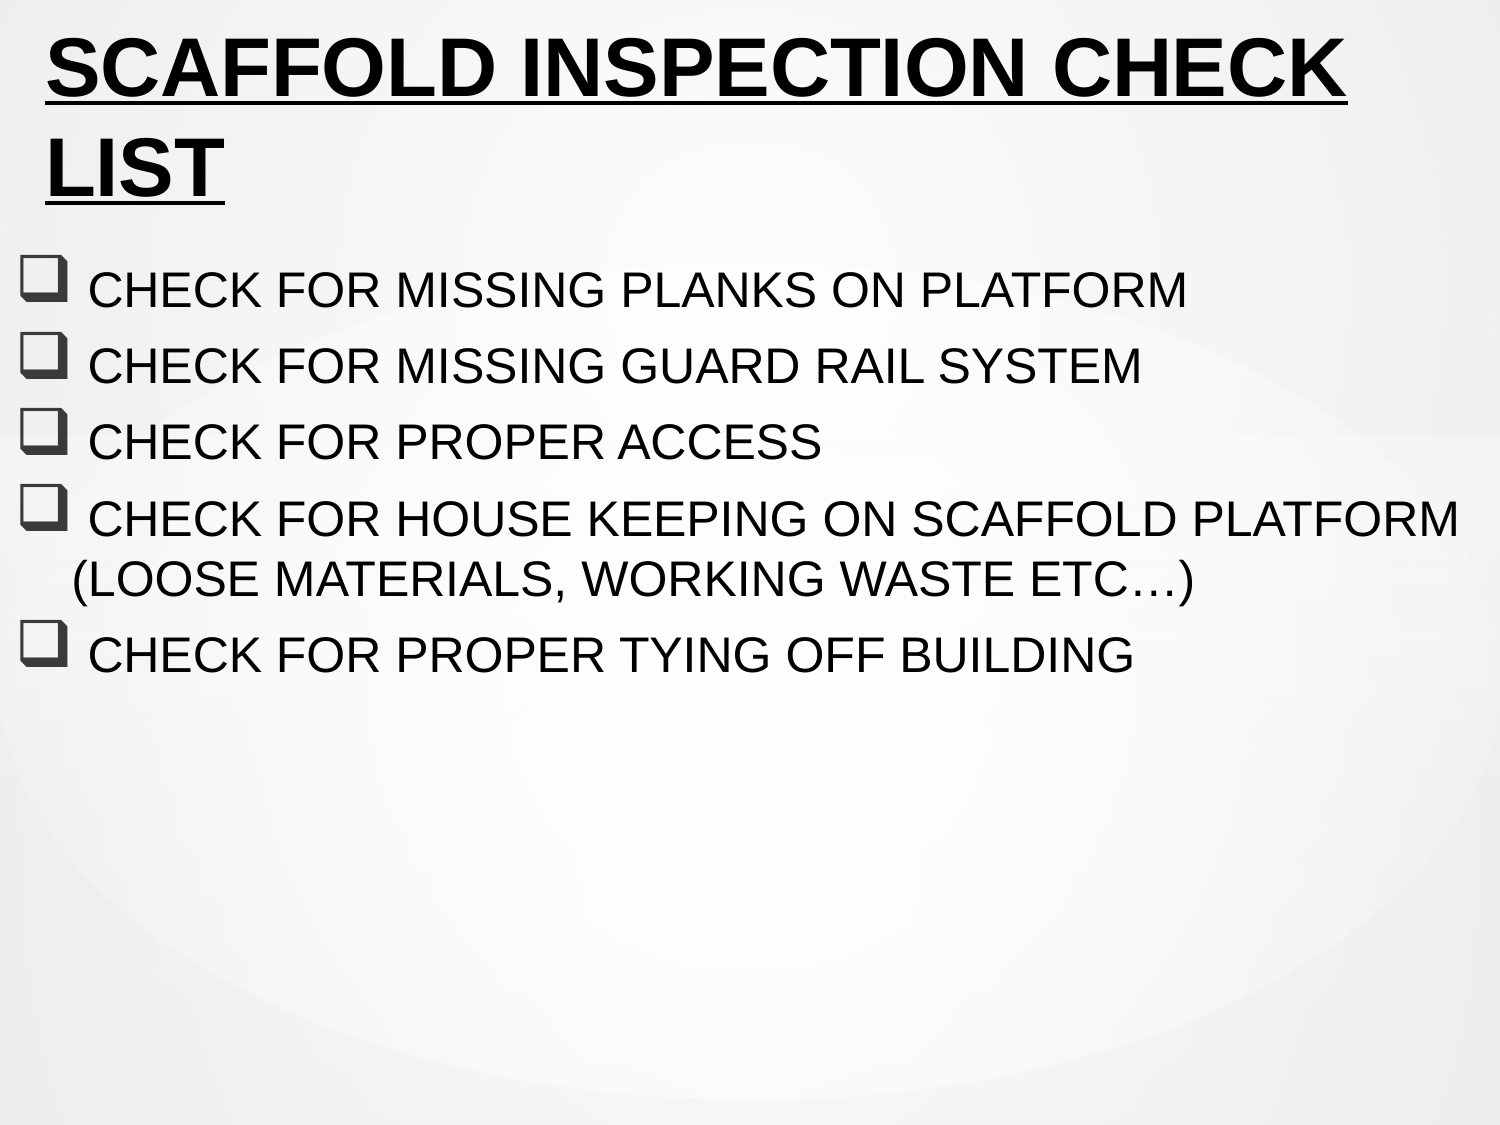

# SCAFFOLD INSPECTION CHECK LIST
 CHECK FOR MISSING PLANKS ON PLATFORM
 CHECK FOR MISSING GUARD RAIL SYSTEM
 CHECK FOR PROPER ACCESS
 CHECK FOR HOUSE KEEPING ON SCAFFOLD PLATFORM (LOOSE MATERIALS, WORKING WASTE ETC…)
 CHECK FOR PROPER TYING OFF BUILDING